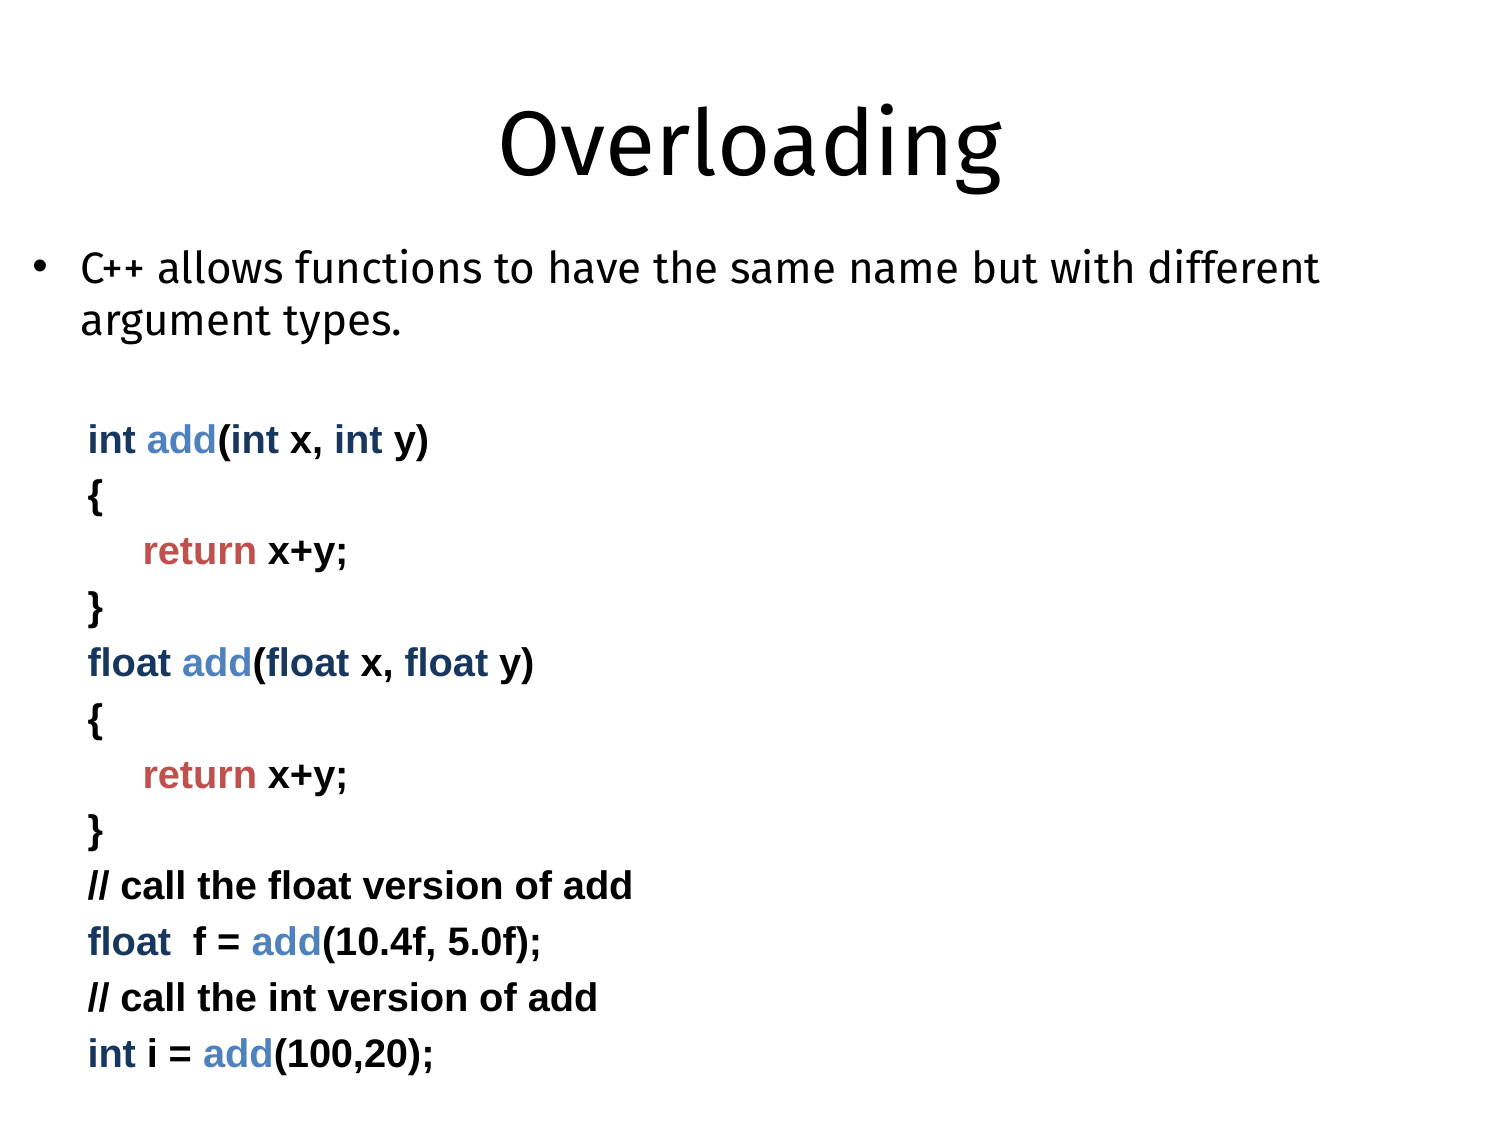

Overloading
C++ allows functions to have the same name but with different argument types.

     int add(int x, int y)
     {
          return x+y;
     }
     float add(float x, float y)
     {
          return x+y;
     }
     // call the float version of add
     float  f = add(10.4f, 5.0f);
     // call the int version of add
     int i = add(100,20);